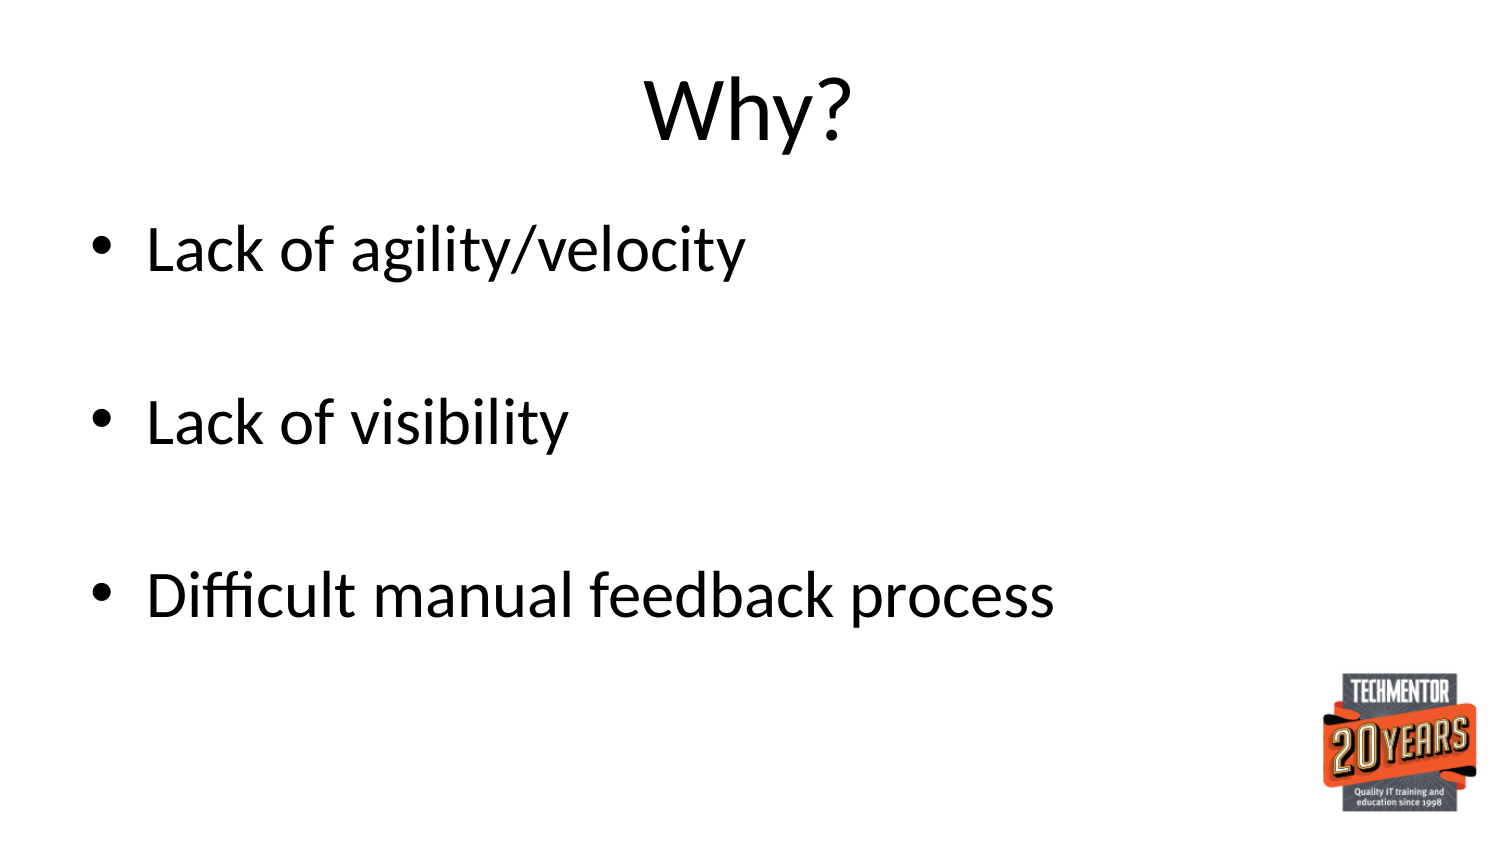

# Why?
Lack of agility/velocity
Lack of visibility
Difficult manual feedback process